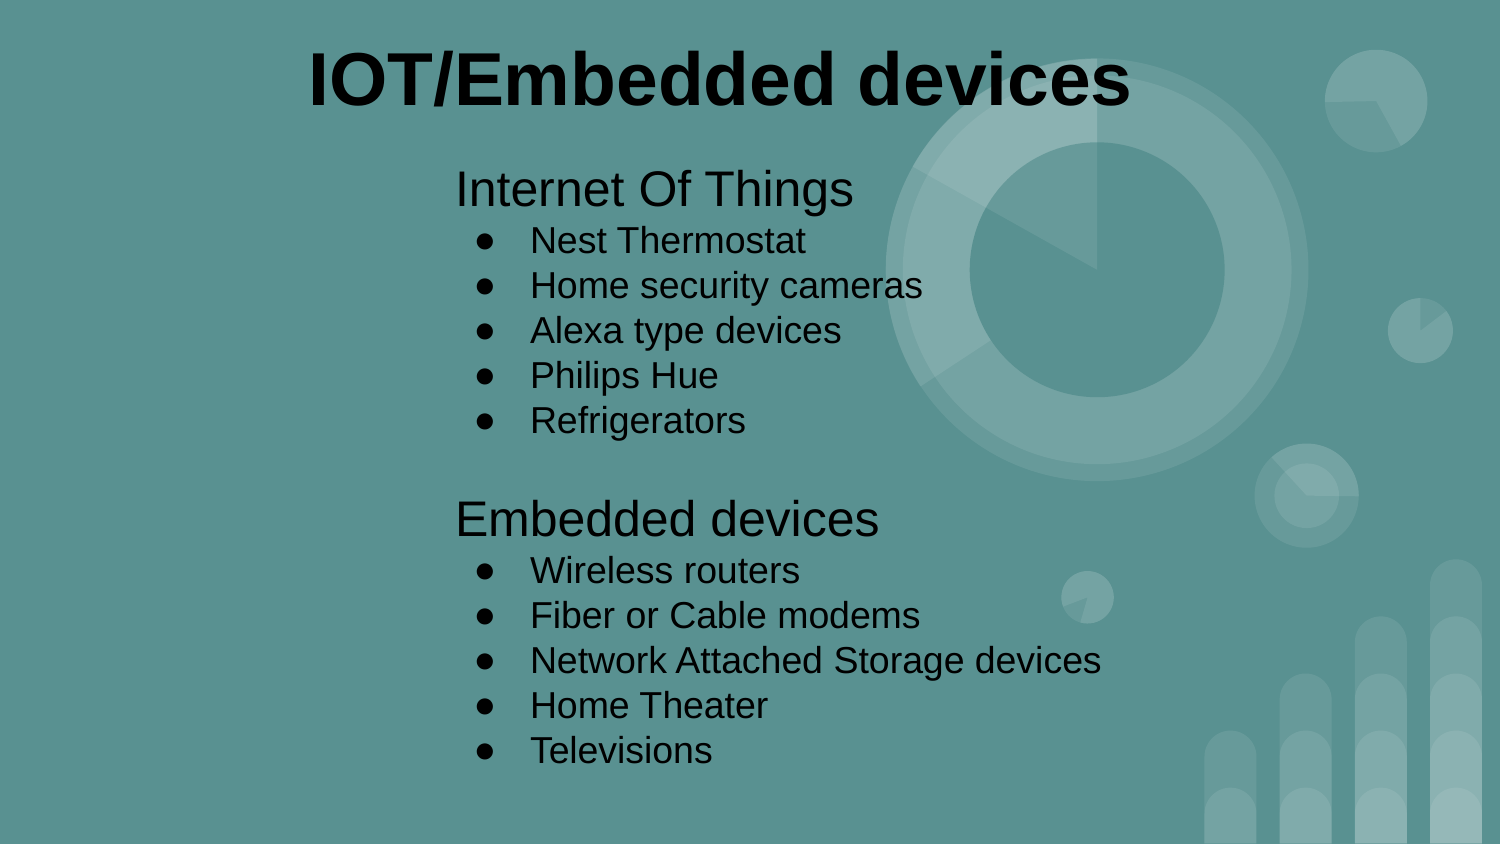

# IOT/Embedded devices
Internet Of Things
Nest Thermostat
Home security cameras
Alexa type devices
Philips Hue
Refrigerators

Embedded devices
Wireless routers
Fiber or Cable modems
Network Attached Storage devices
Home Theater
Televisions